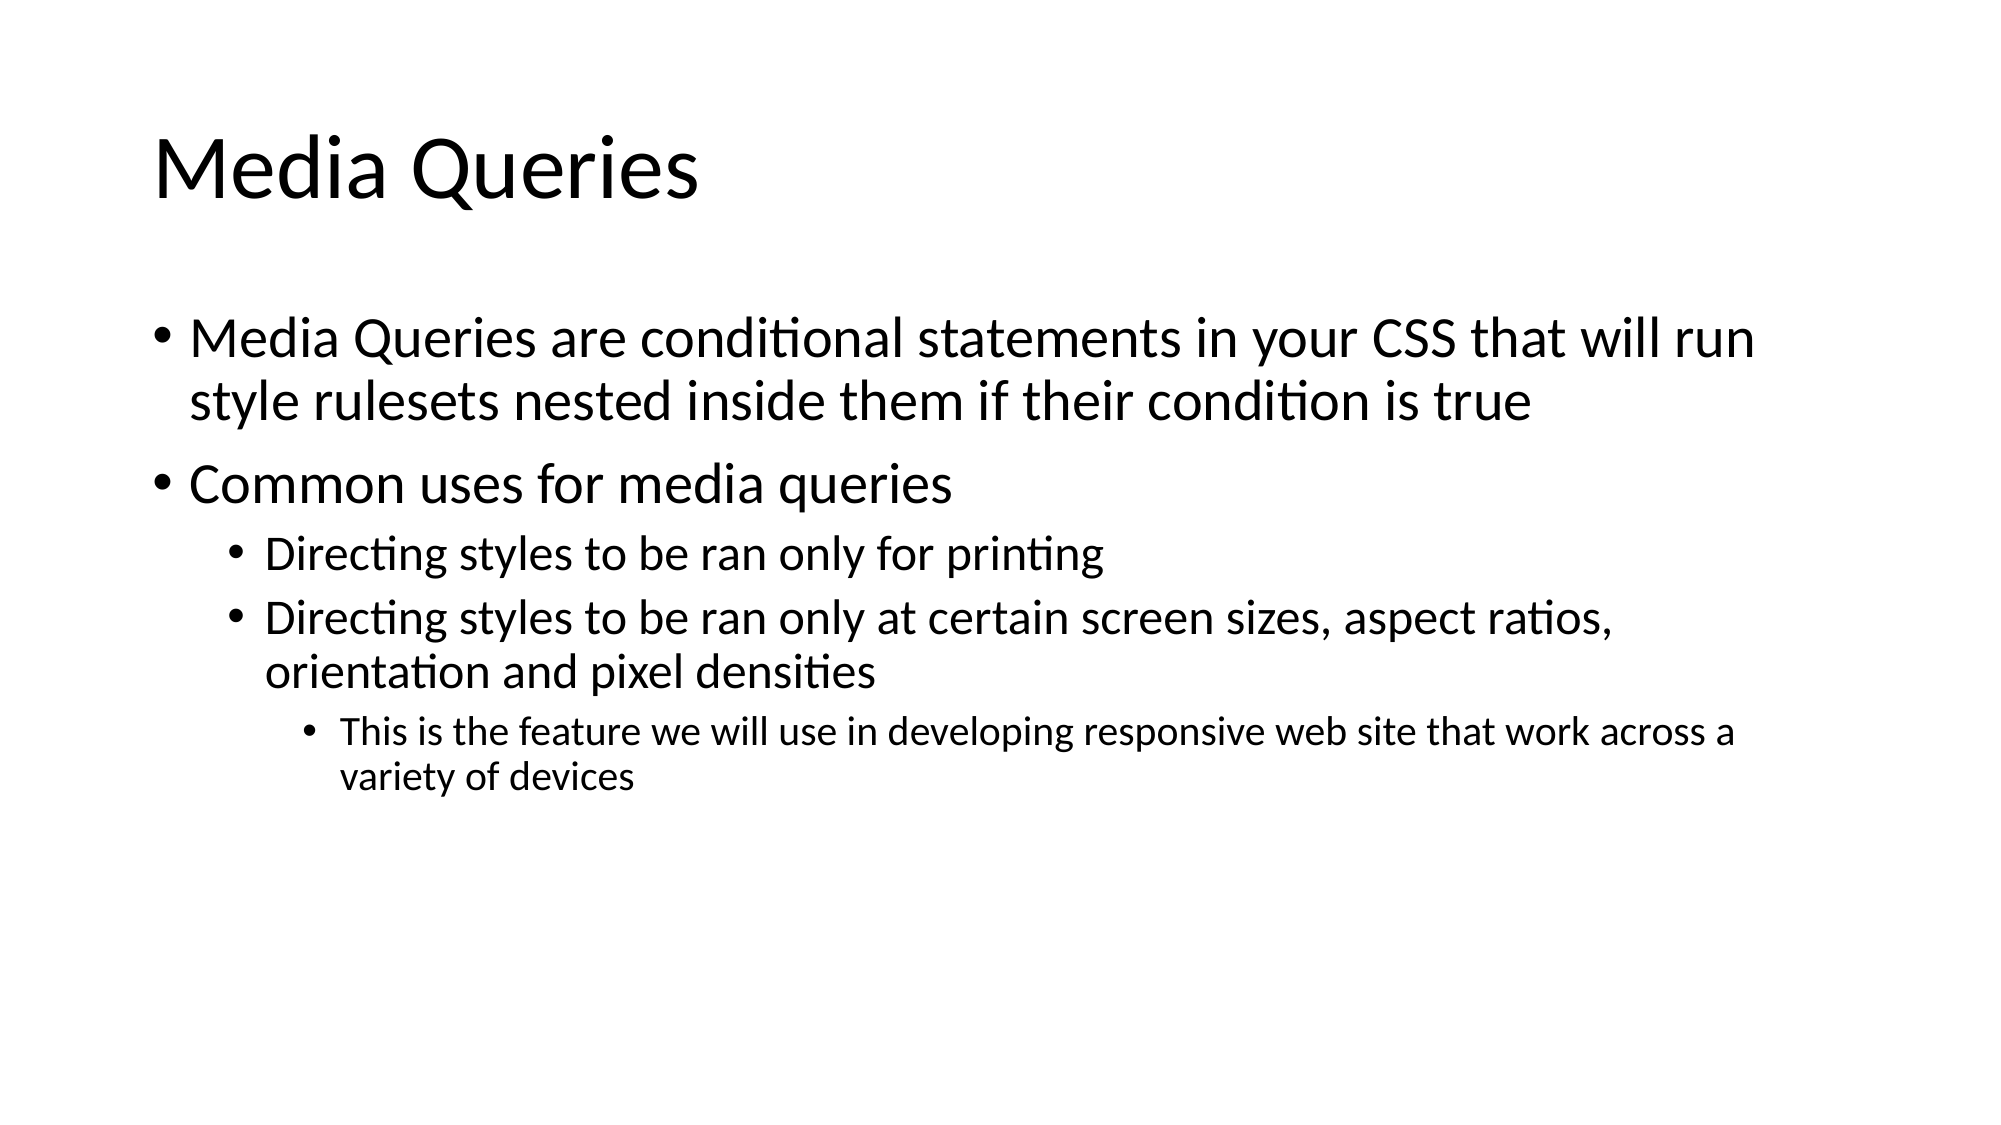

# Media Queries
Media Queries are conditional statements in your CSS that will run style rulesets nested inside them if their condition is true
Common uses for media queries
Directing styles to be ran only for printing
Directing styles to be ran only at certain screen sizes, aspect ratios, orientation and pixel densities
This is the feature we will use in developing responsive web site that work across a variety of devices